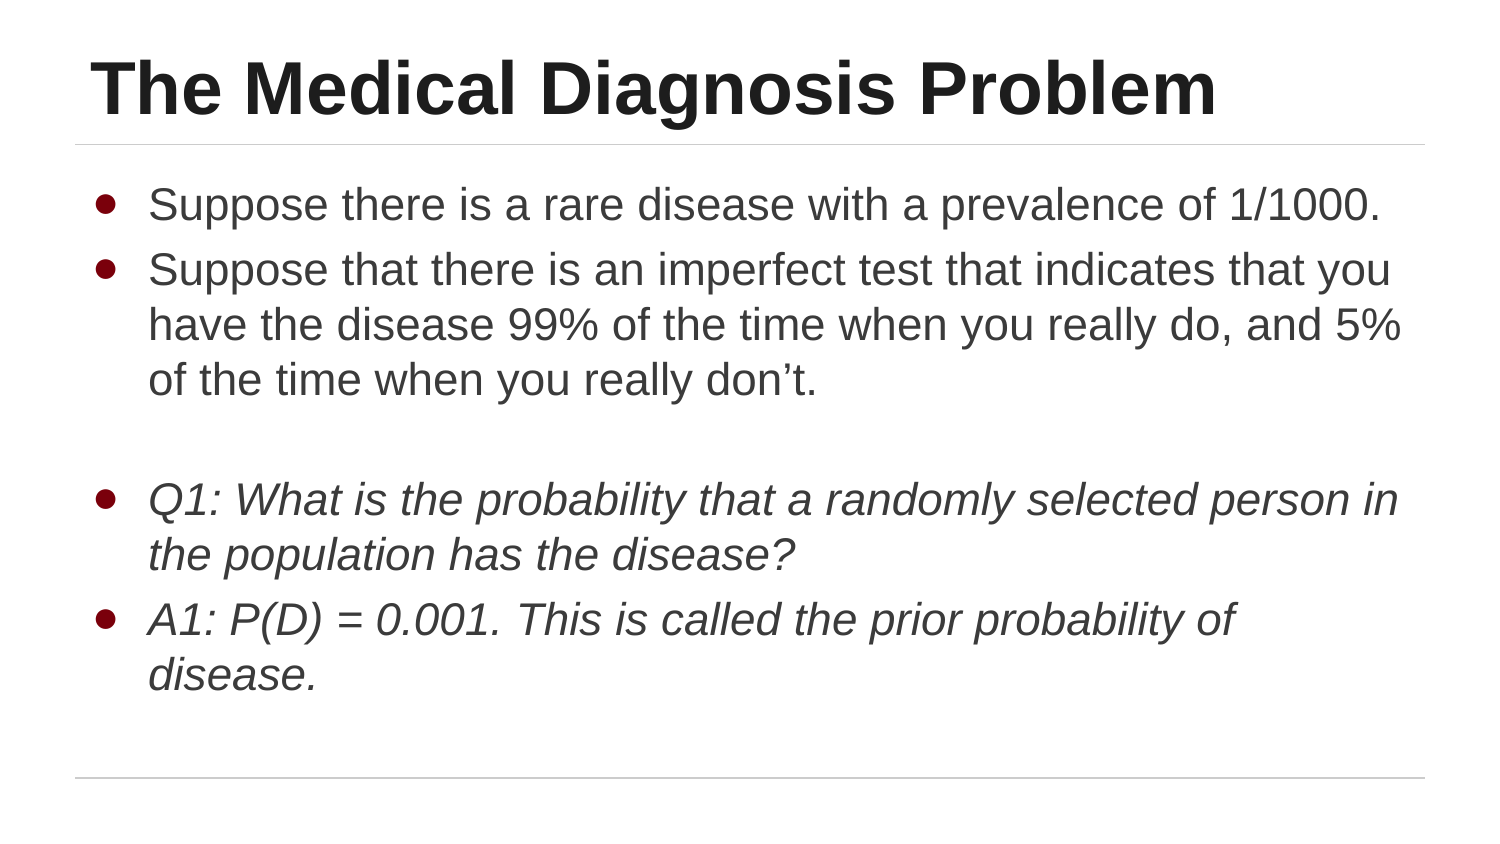

# The Medical Diagnosis Problem
Suppose there is a rare disease with a prevalence of 1/1000.
Suppose that there is an imperfect test that indicates that you have the disease 99% of the time when you really do, and 5% of the time when you really don’t.
Q1: What is the probability that a randomly selected person in the population has the disease?
A1: P(D) = 0.001. This is called the prior probability of disease.